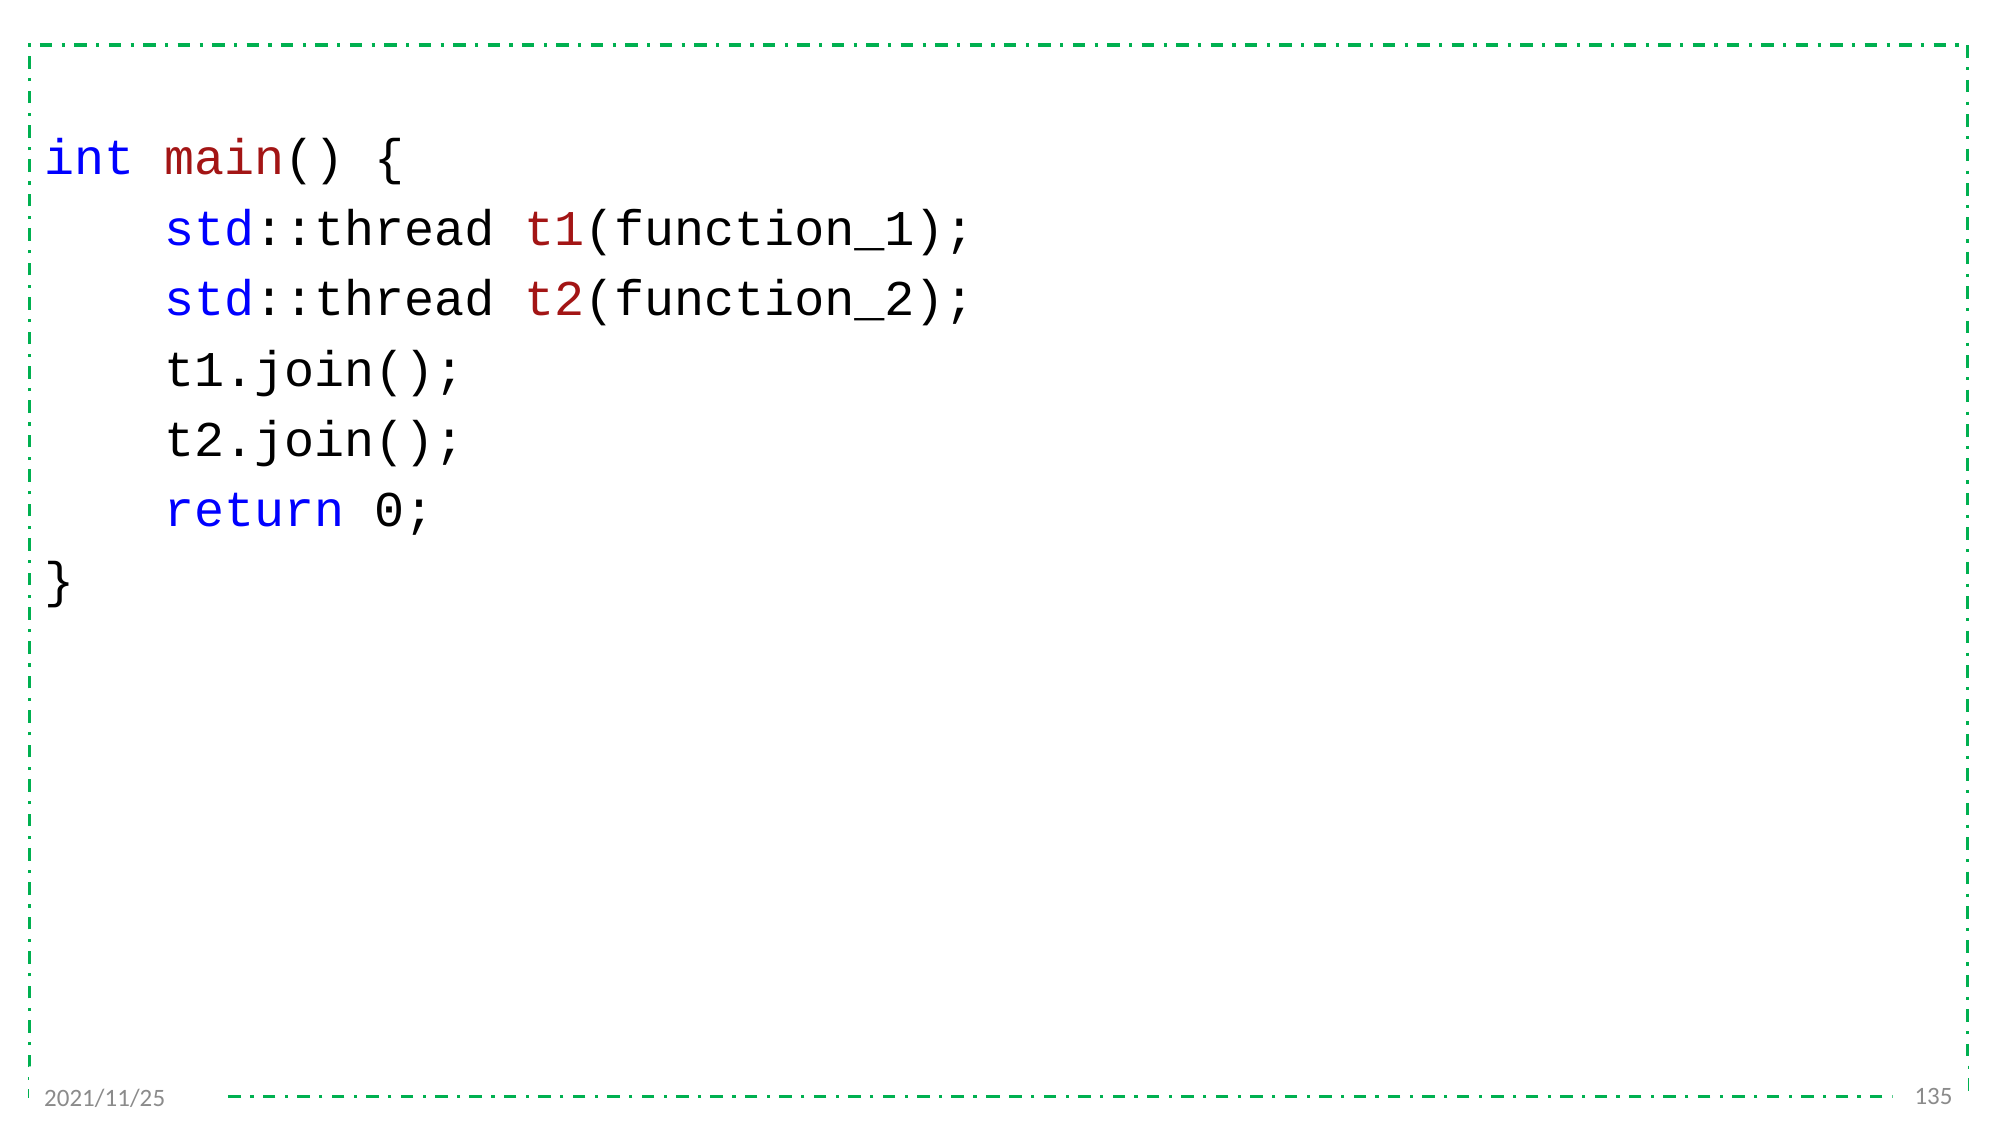

int main() {
    std::thread t1(function_1);
    std::thread t2(function_2);
    t1.join();
    t2.join();
    return 0;
}

135
2021/11/25